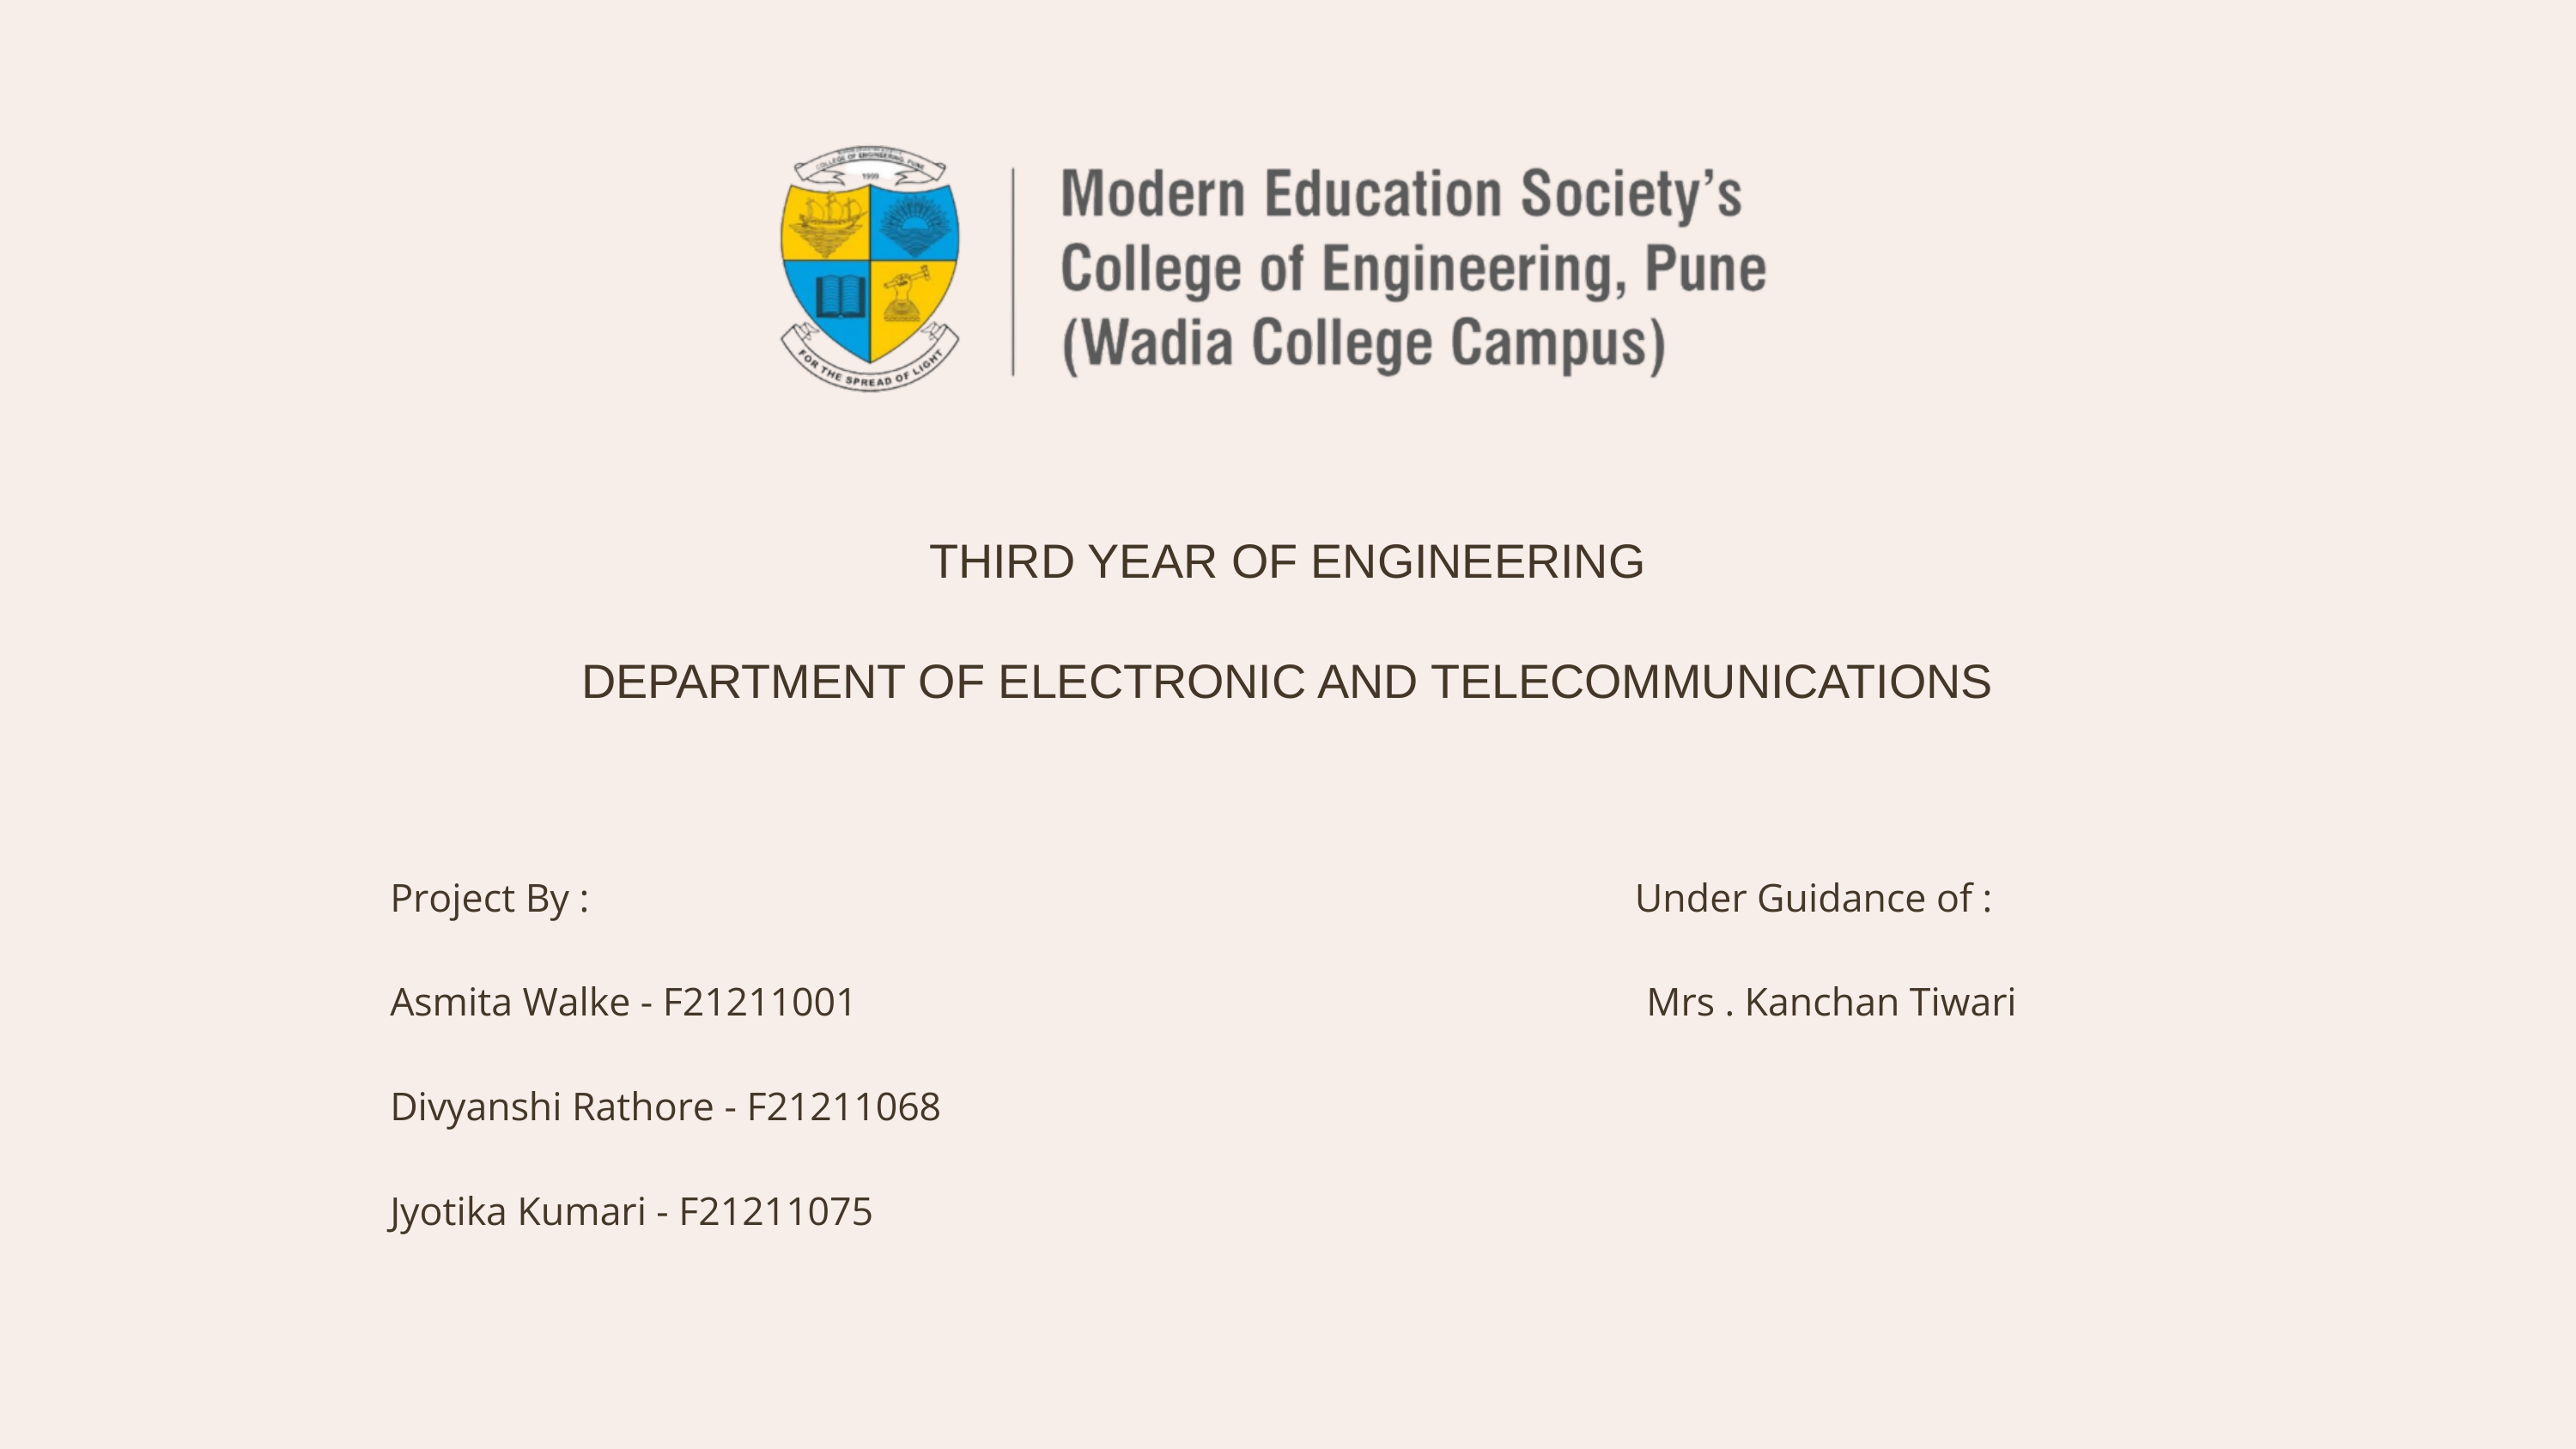

THIRD YEAR OF ENGINEERING
DEPARTMENT OF ELECTRONIC AND TELECOMMUNICATIONS
Project By :                                                                                                          Under Guidance of :
Asmita Walke - F21211001                                                                                Mrs . Kanchan Tiwari
Divyanshi Rathore - F21211068
Jyotika Kumari - F21211075